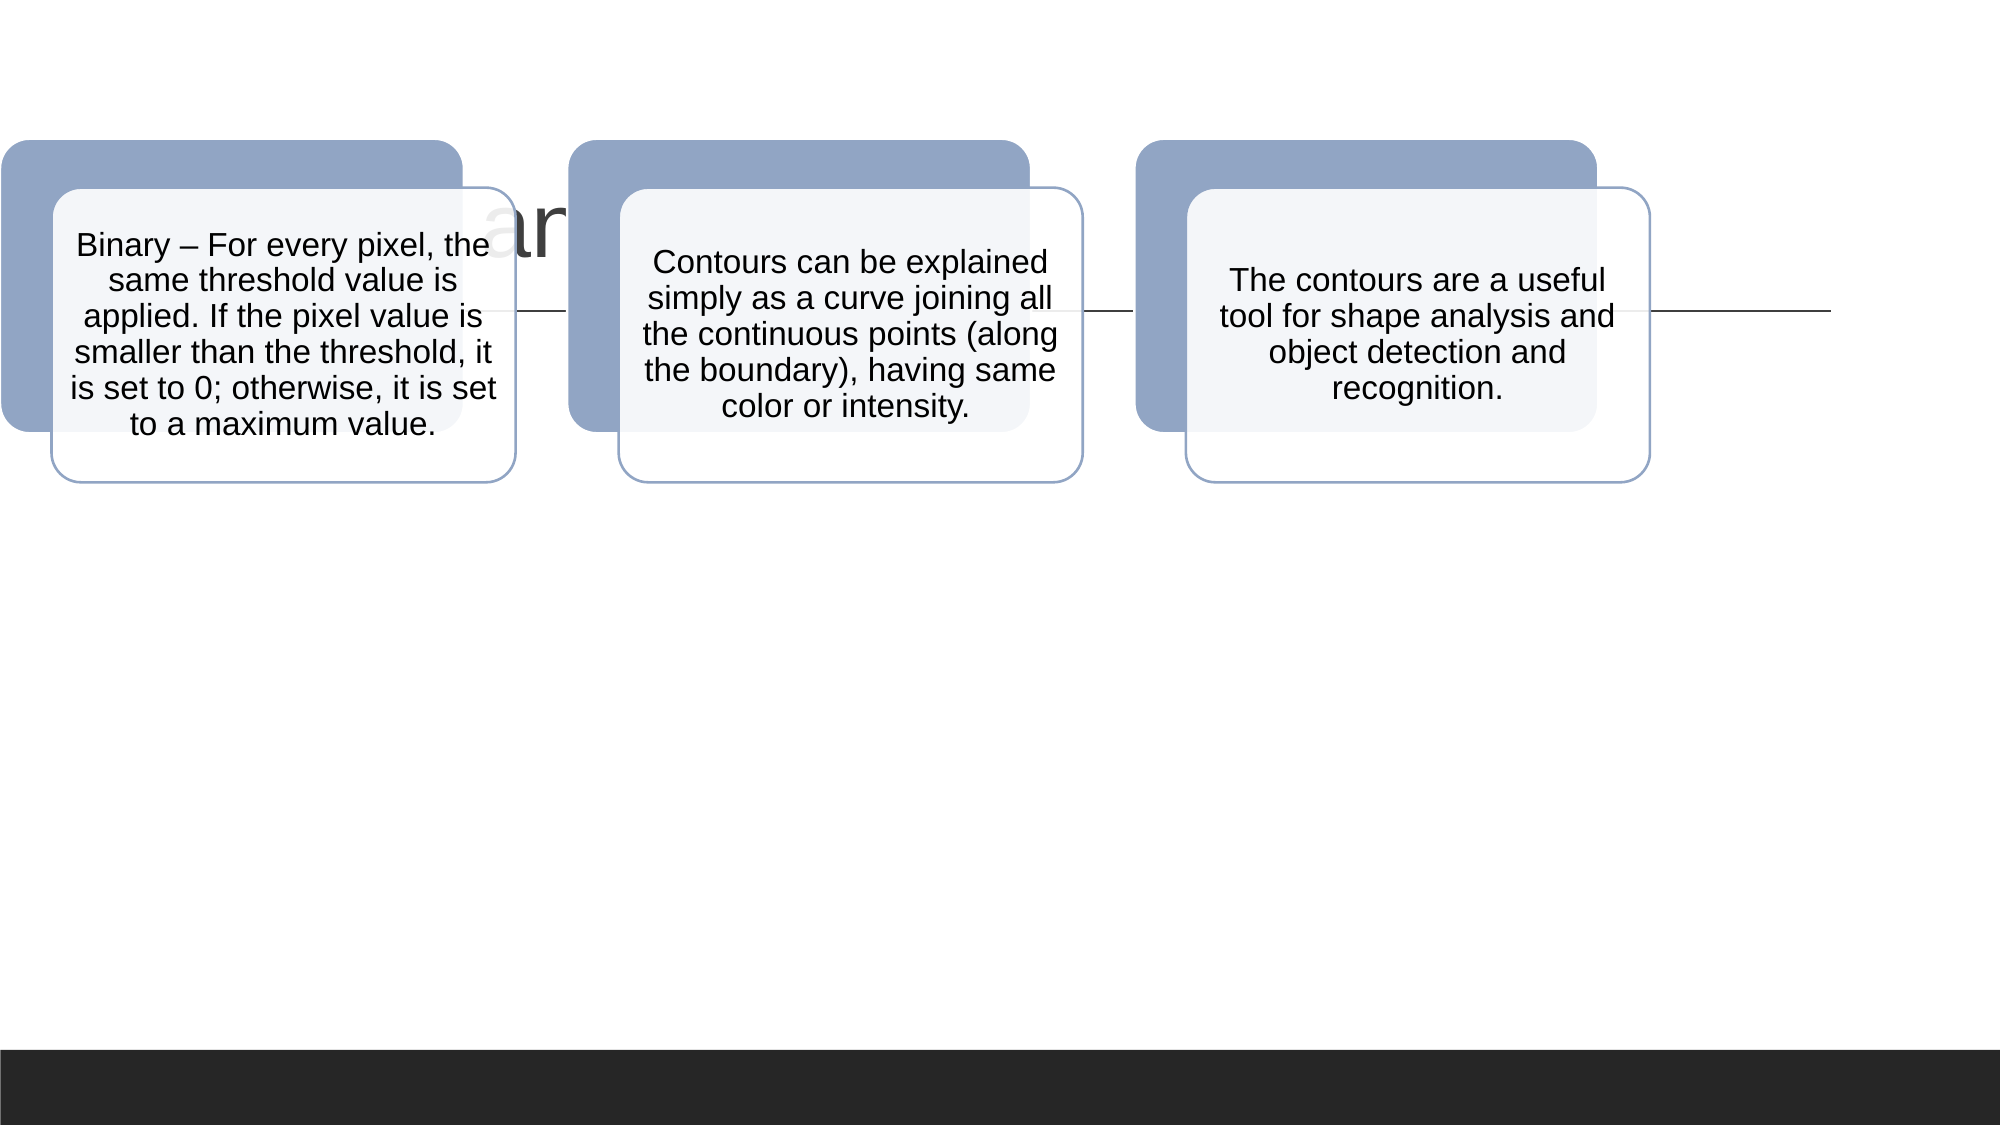

Binary – For every pixel, the same threshold value is applied. If the pixel value is smaller than the threshold, it is set to 0; otherwise, it is set to a maximum value.
Contours can be explained simply as a curve joining all the continuous points (along the boundary), having same color or intensity.
The contours are a useful tool for shape analysis and object detection and recognition.
# Binary and Contours